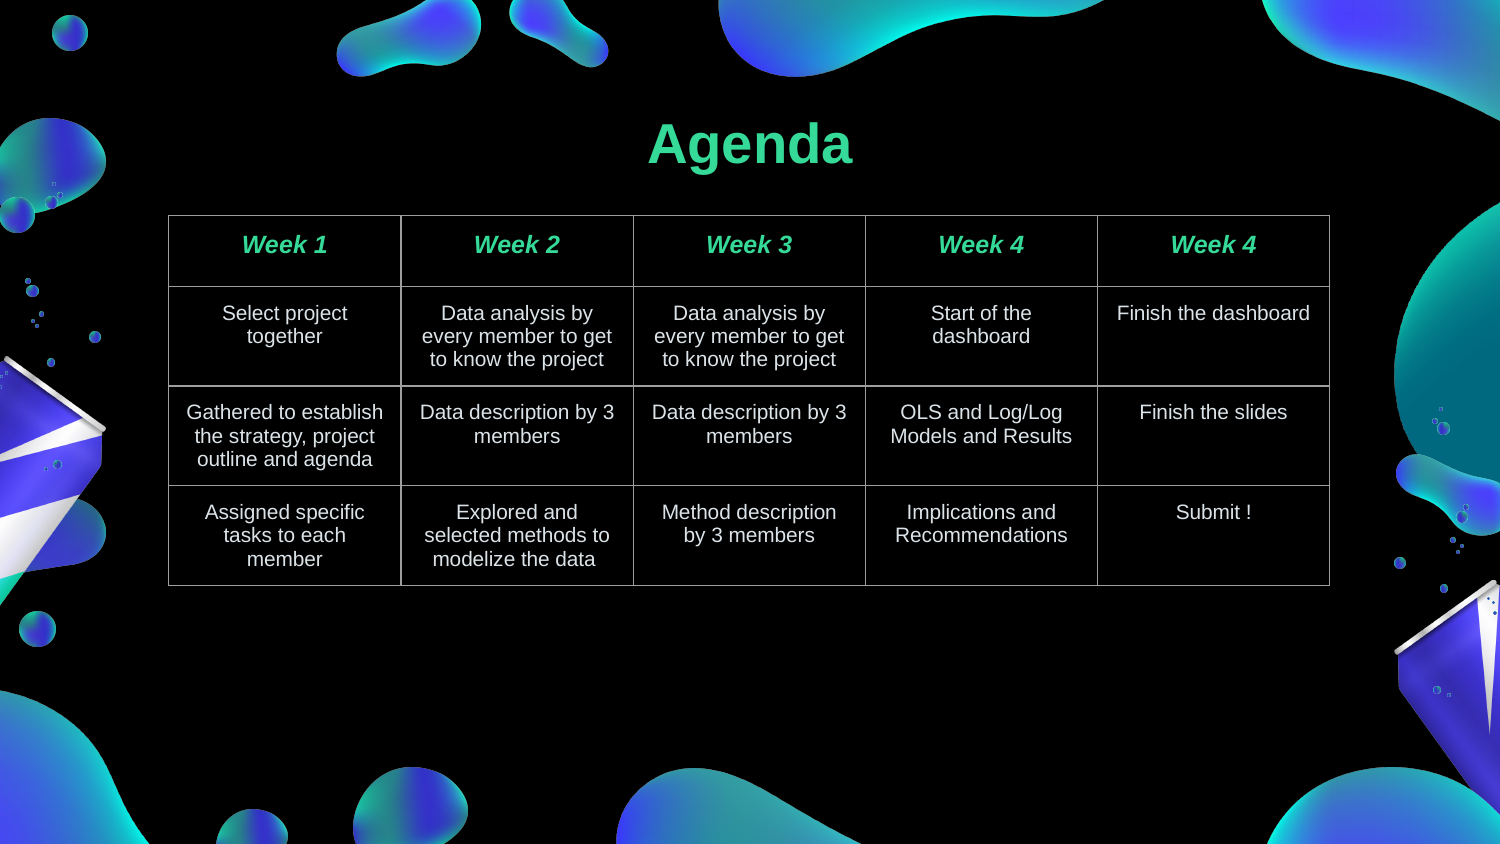

# Agenda
| Week 1 | Week 2 | Week 3 | Week 4 | Week 4 |
| --- | --- | --- | --- | --- |
| Select project together | Data analysis by every member to get to know the project | Data analysis by every member to get to know the project | Start of the dashboard | Finish the dashboard |
| Gathered to establish the strategy, project outline and agenda | Data description by 3 members | Data description by 3 members | OLS and Log/Log Models and Results | Finish the slides |
| Assigned specific tasks to each member | Explored and selected methods to modelize the data | Method description by 3 members | Implications and Recommendations | Submit ! |